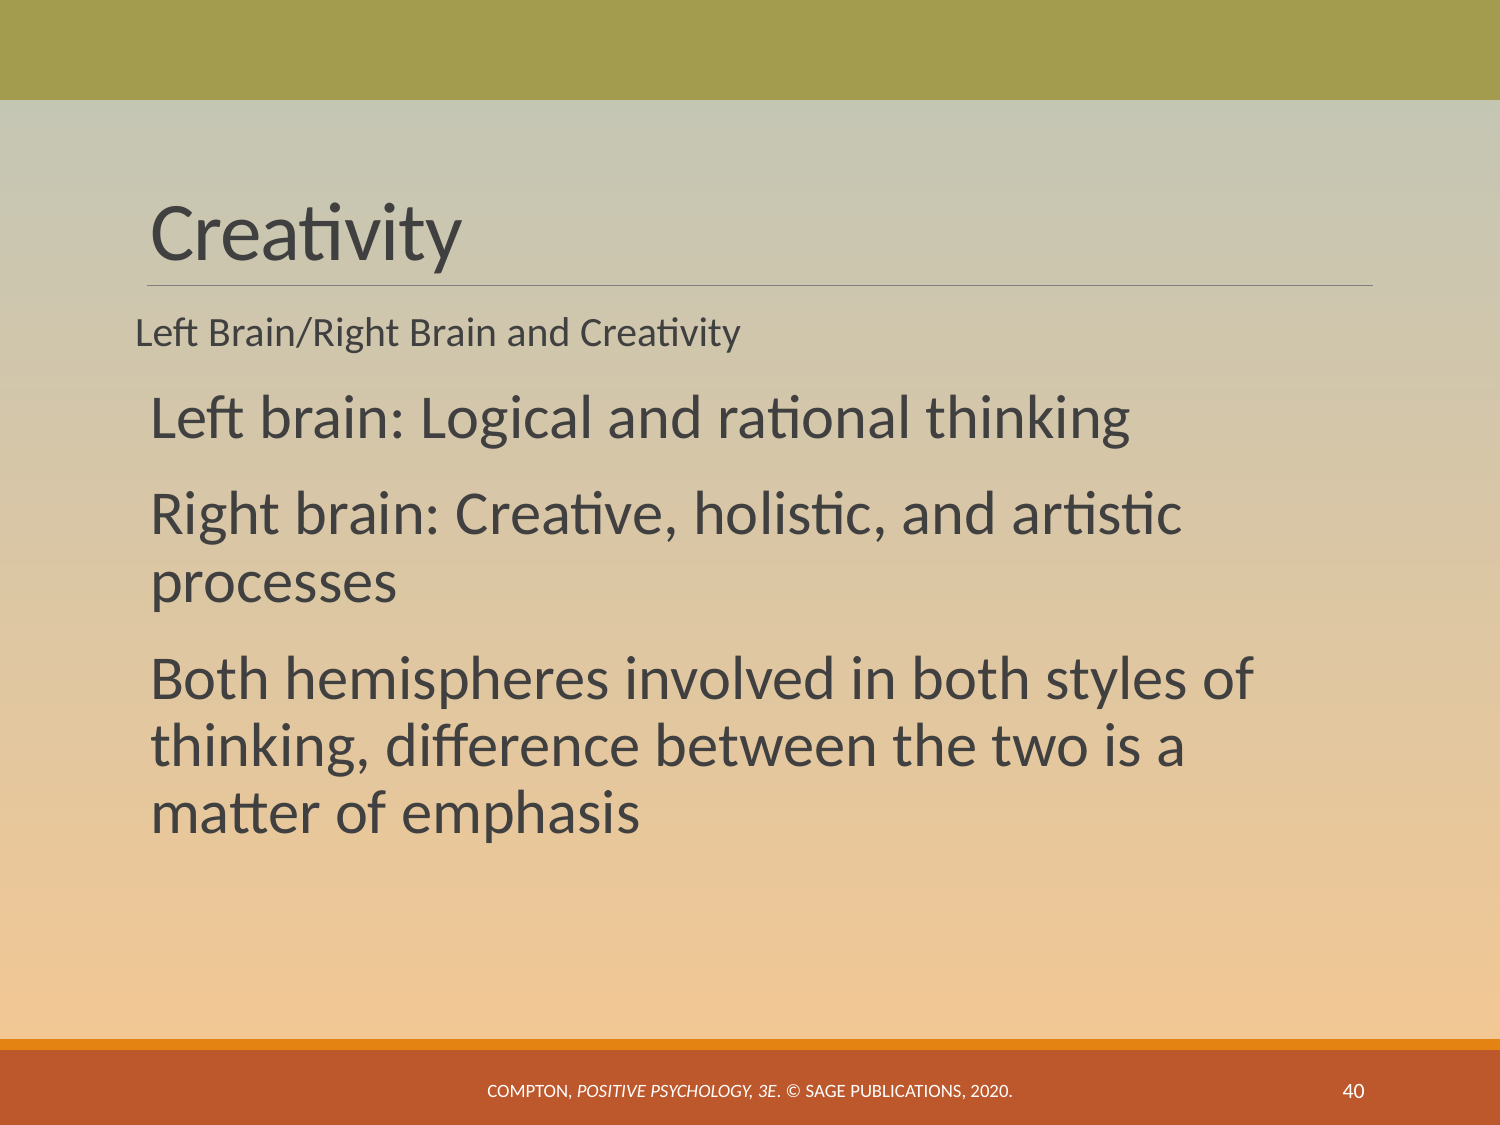

# Creativity
Left Brain/Right Brain and Creativity
Left brain: Logical and rational thinking
Right brain: Creative, holistic, and artistic processes
Both hemispheres involved in both styles of thinking, difference between the two is a matter of emphasis

Compton, Positive Psychology, 3e. © SAGE Publications, 2020.
40